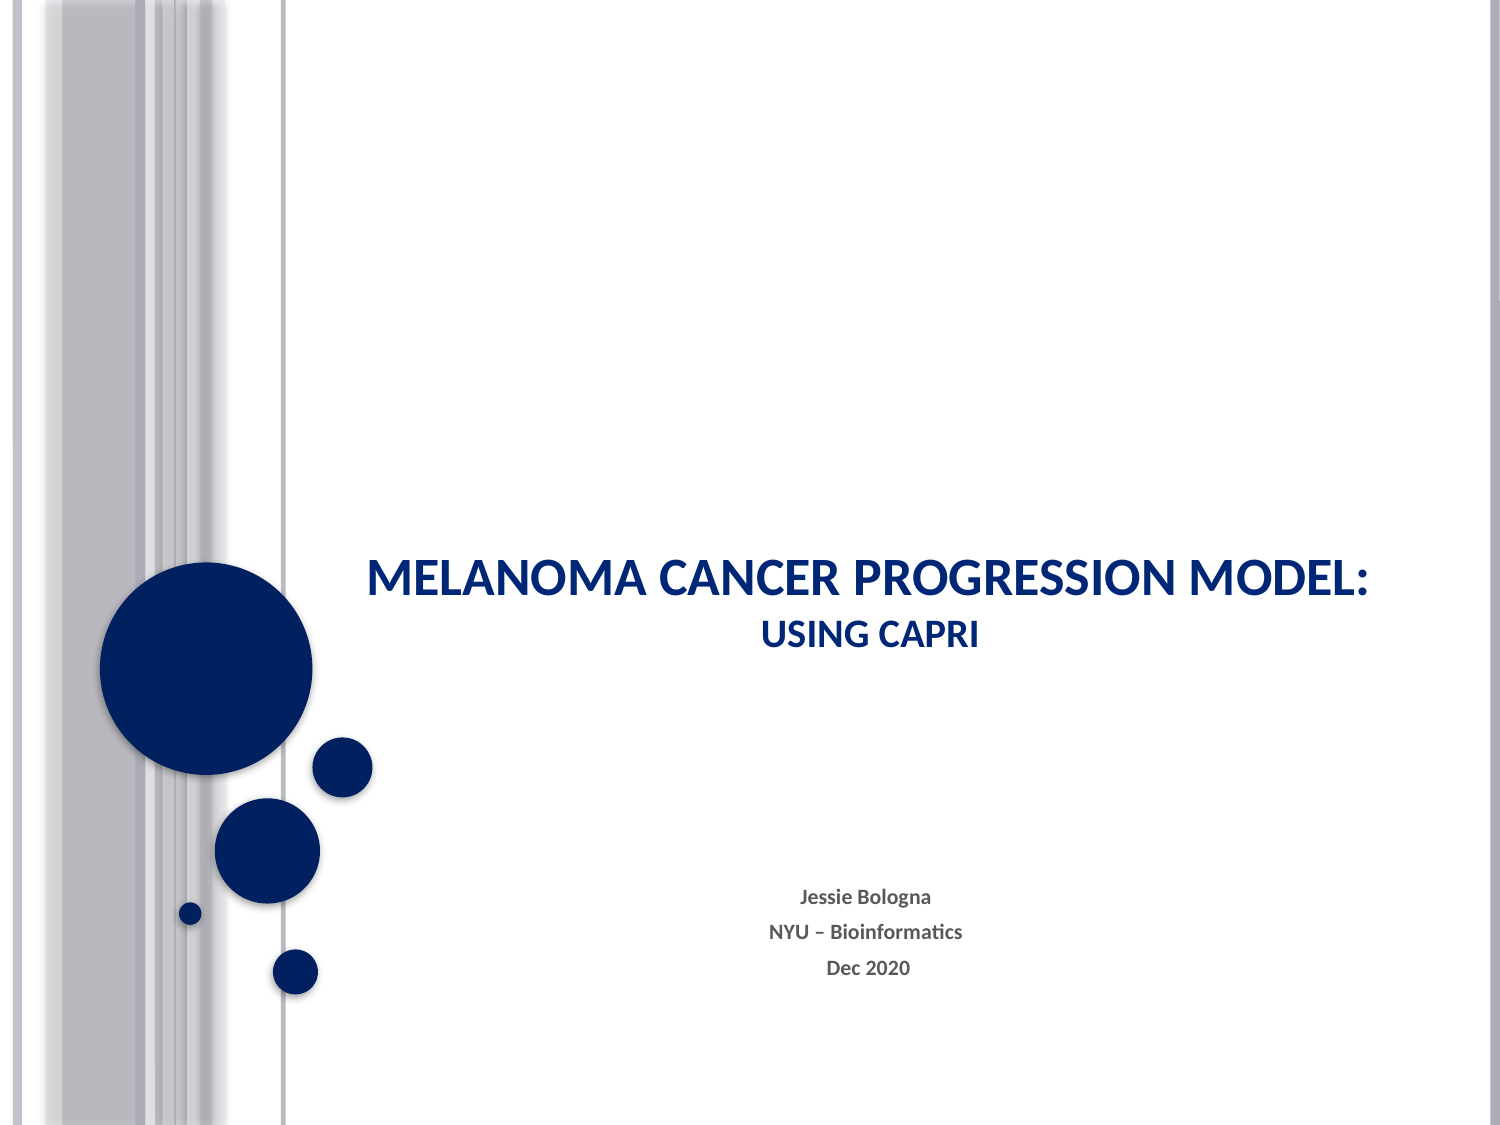

# Melanoma Cancer Progression Model: using Capri
Jessie Bologna
NYU – Bioinformatics
Dec 2020